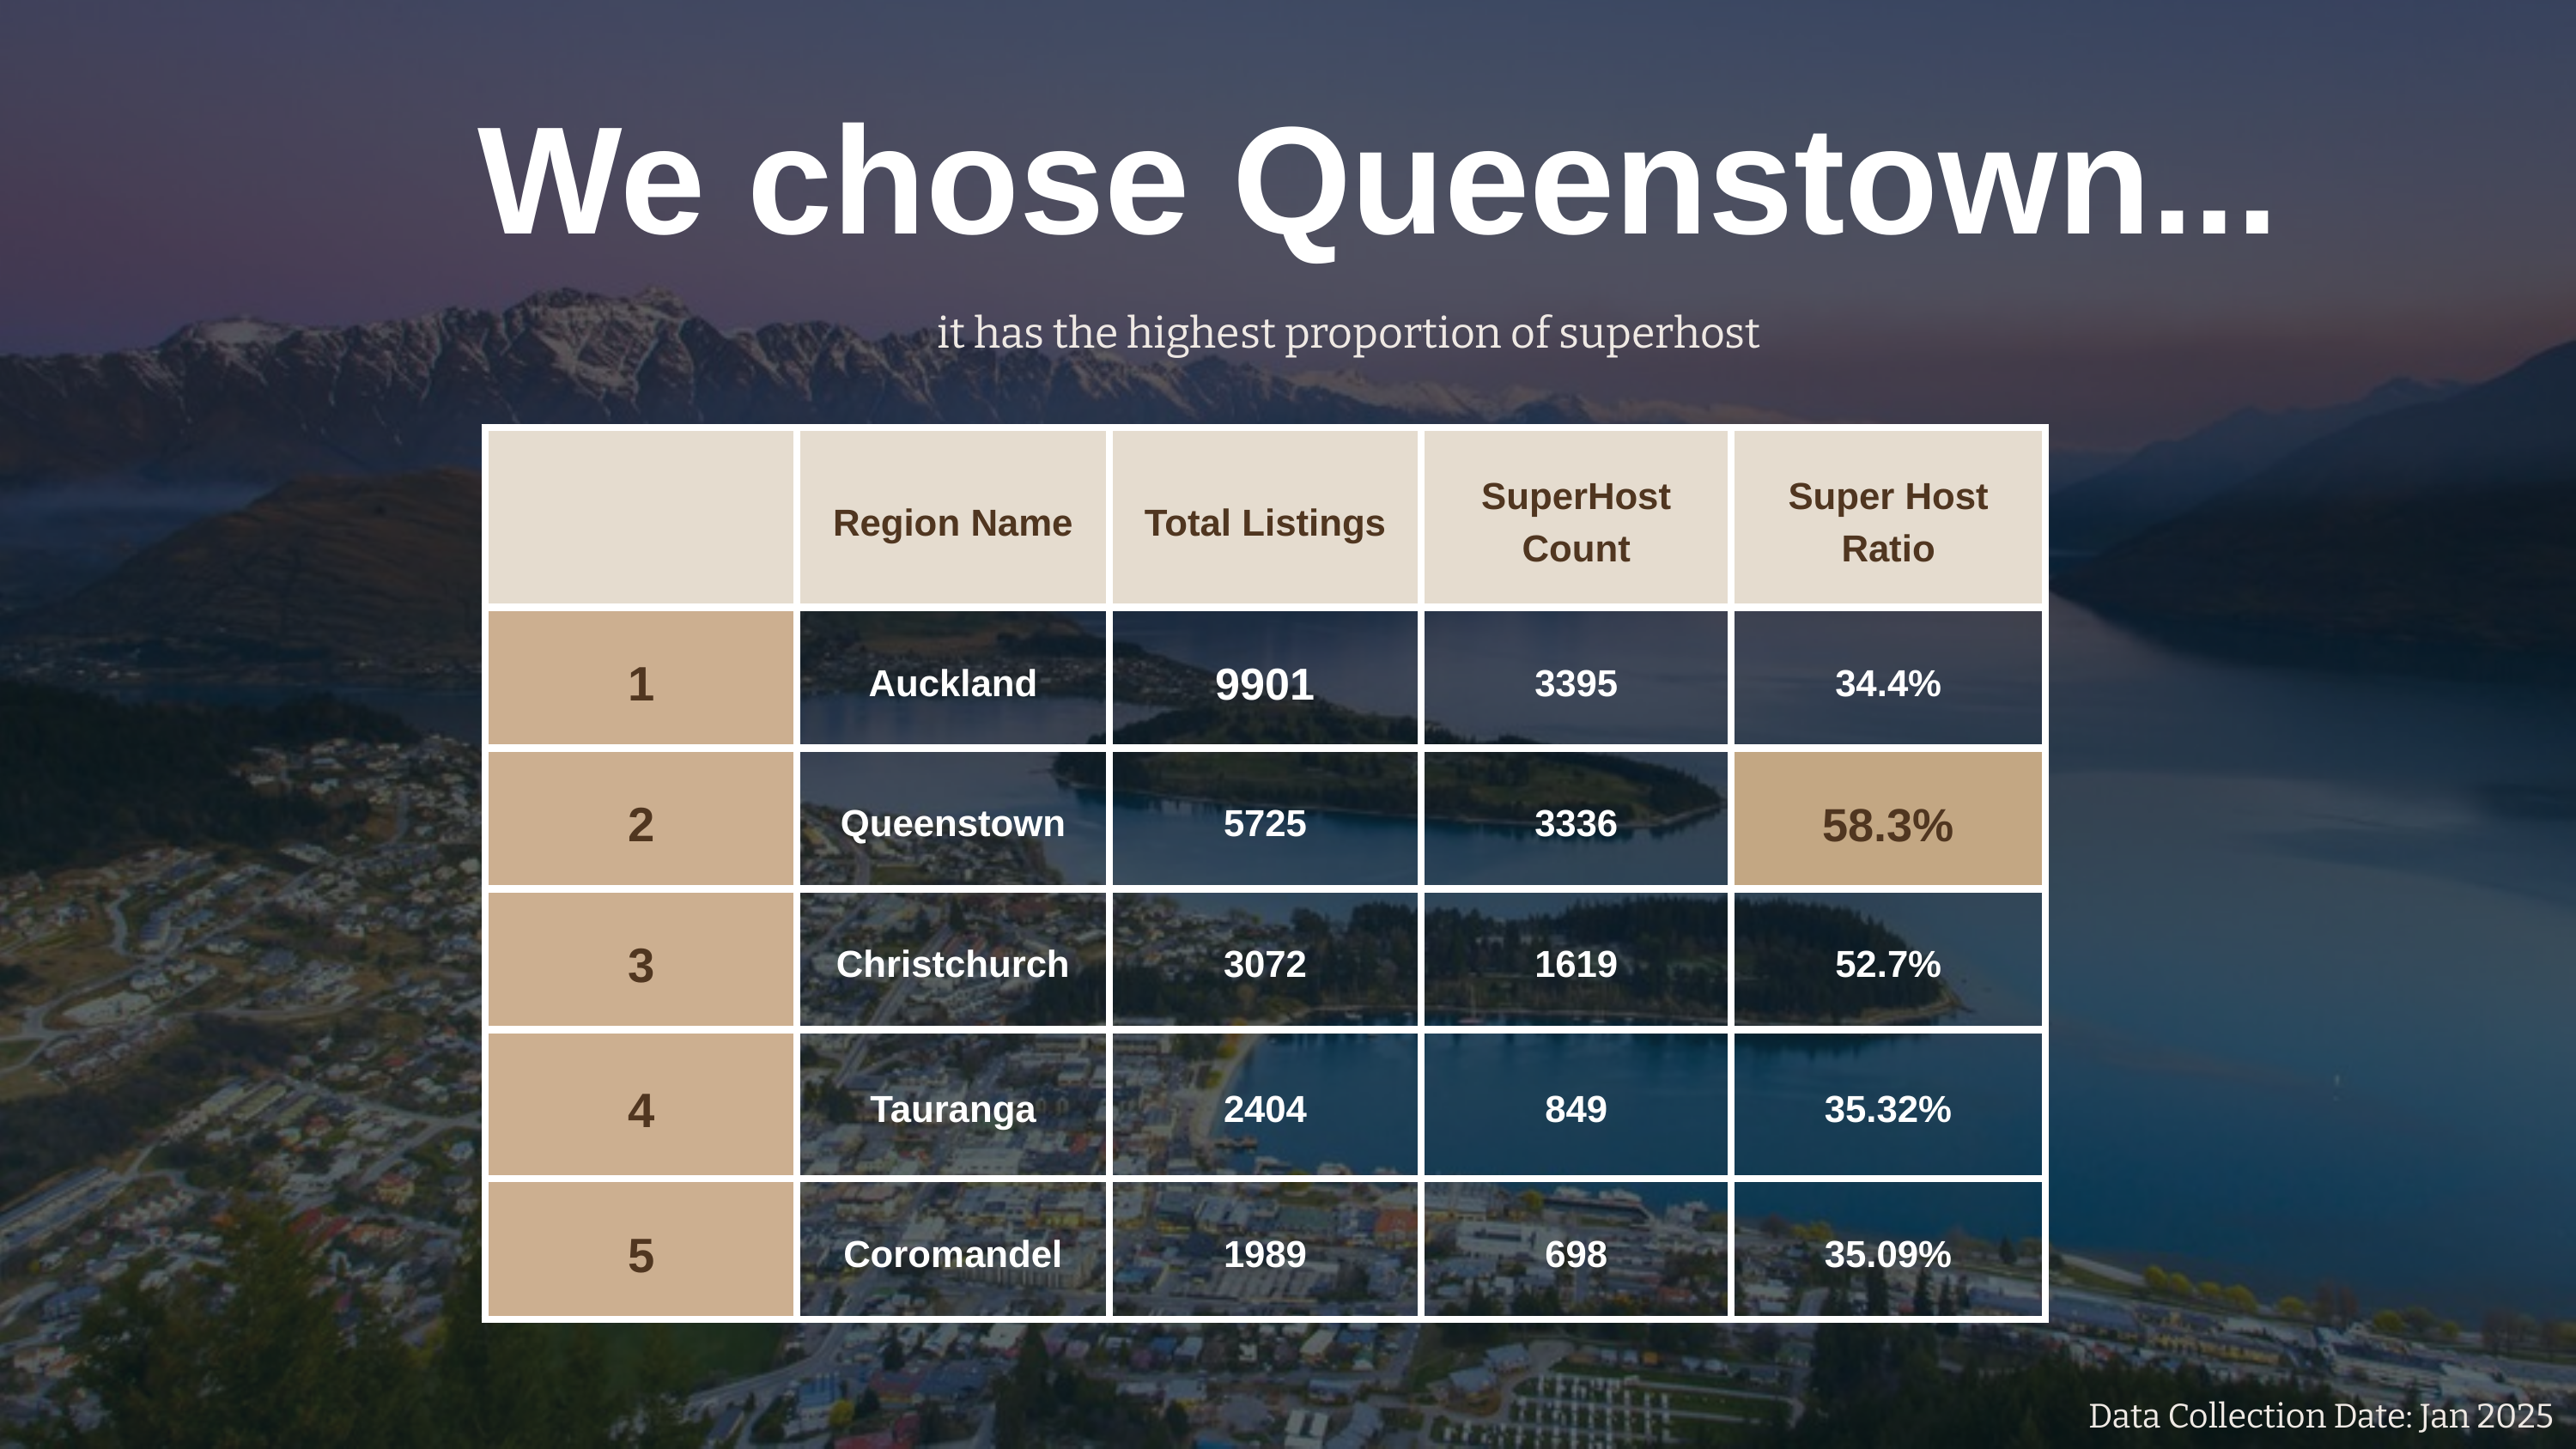

We chose Queenstown...
it has the highest proportion of superhost
|  | Region Name | Total Listings | SuperHost Count | Super Host Ratio |
| --- | --- | --- | --- | --- |
| 1 | Auckland | 9901 | 3395 | 34.4% |
| 2 | Queenstown | 5725 | 3336 | 58.3% |
| 3 | Christchurch | 3072 | 1619 | 52.7% |
| 4 | Tauranga | 2404 | 849 | 35.32% |
| 5 | Coromandel | 1989 | 698 | 35.09% |
Data Collection Date: Jan 2025